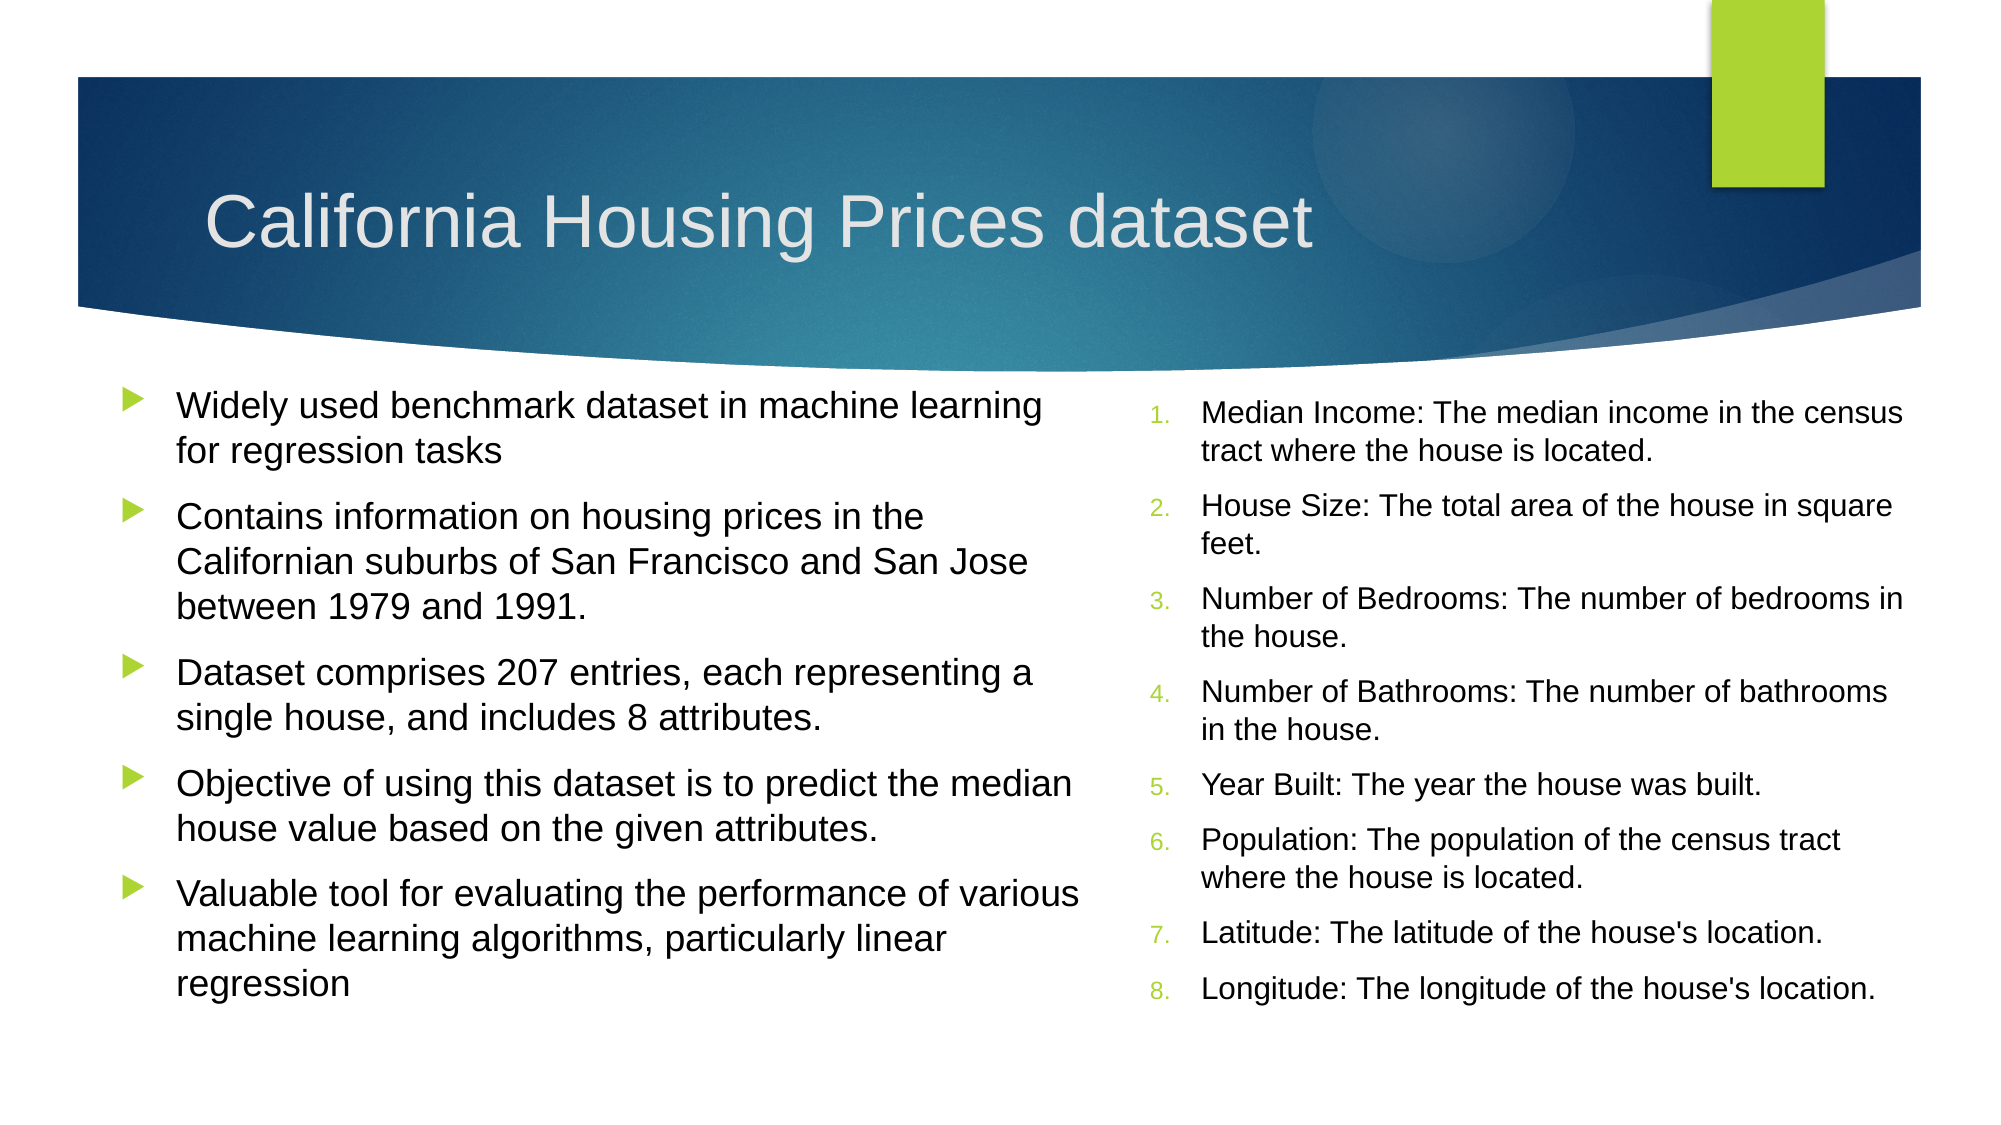

# California Housing Prices dataset
Widely used benchmark dataset in machine learning for regression tasks
Contains information on housing prices in the Californian suburbs of San Francisco and San Jose between 1979 and 1991.
Dataset comprises 207 entries, each representing a single house, and includes 8 attributes.
Objective of using this dataset is to predict the median house value based on the given attributes.
Valuable tool for evaluating the performance of various machine learning algorithms, particularly linear regression
Median Income: The median income in the census tract where the house is located.
House Size: The total area of the house in square feet.
Number of Bedrooms: The number of bedrooms in the house.
Number of Bathrooms: The number of bathrooms in the house.
Year Built: The year the house was built.
Population: The population of the census tract where the house is located.
Latitude: The latitude of the house's location.
Longitude: The longitude of the house's location.